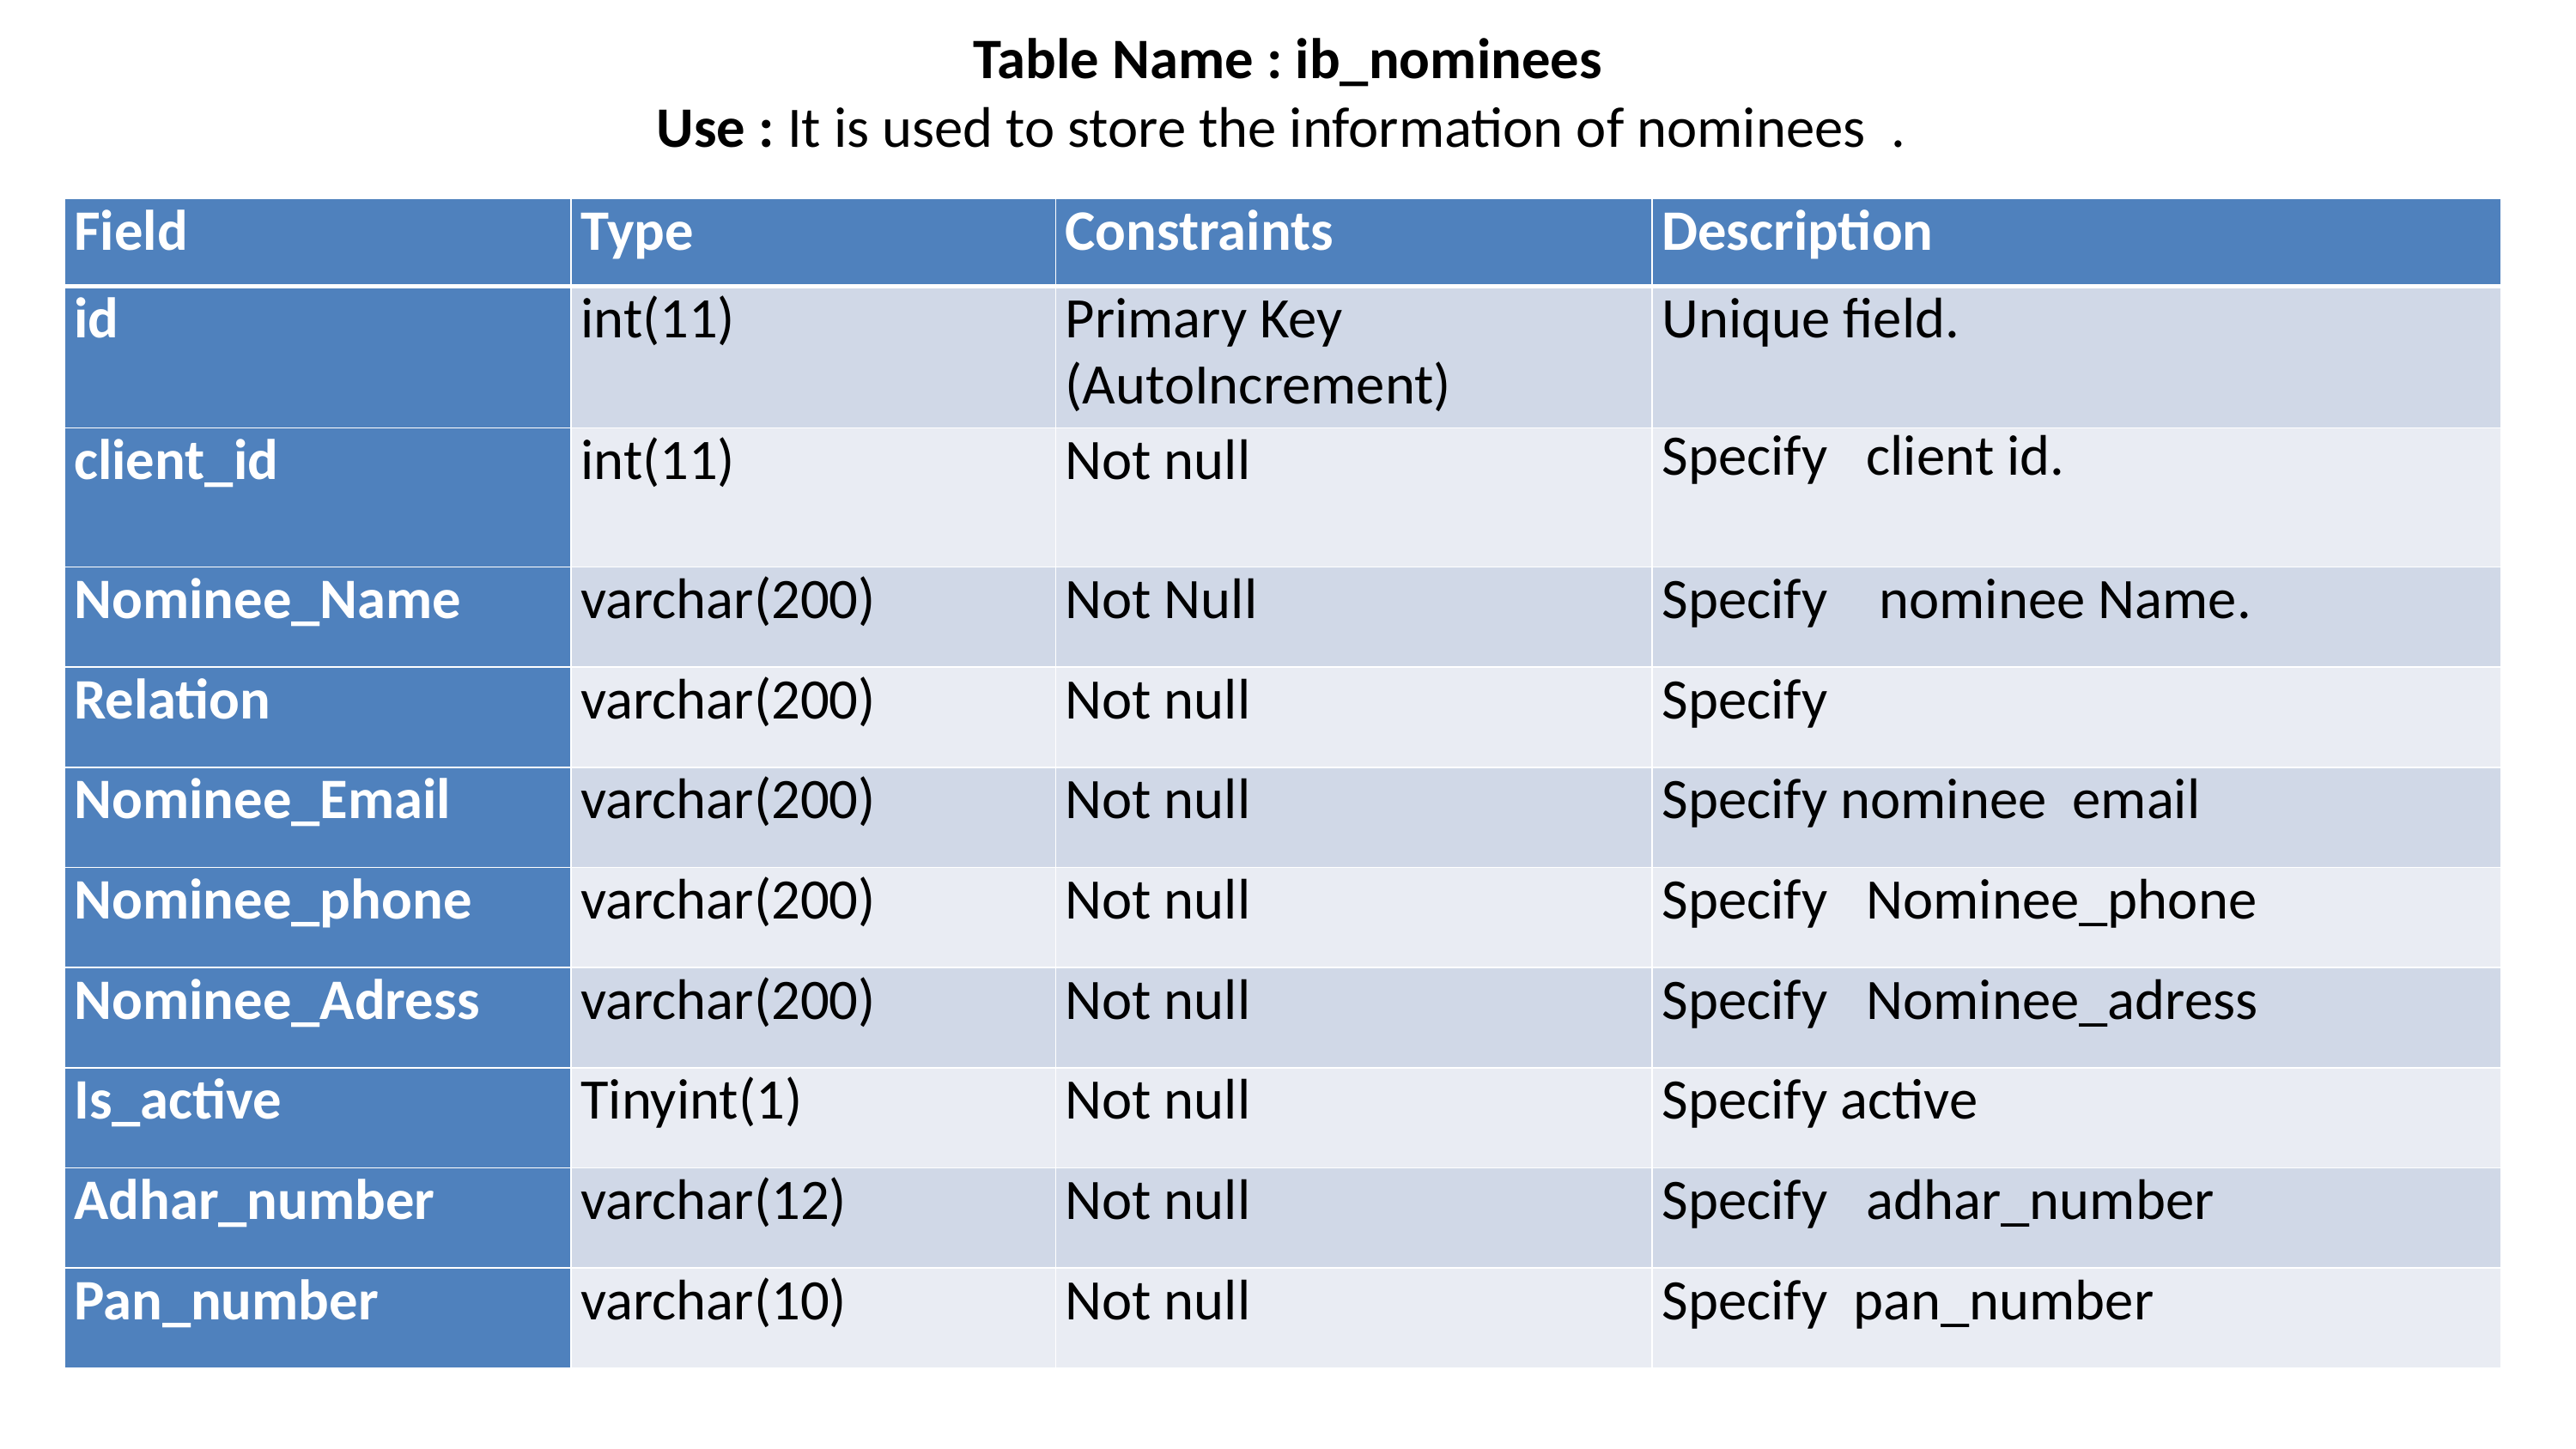

Table Name : ib_nominees
Use : It is used to store the information of nominees  .

| Field | Type | Constraints | Description |
| --- | --- | --- | --- |
| id | int(11) | Primary Key (AutoIncrement) | Unique field. |
| client\_id | int(11) | Not null | Specify client id. |
| Nominee\_Name | varchar(200) | Not Null | Specify nominee Name. |
| Relation | varchar(200) | Not null | Specify |
| Nominee\_Email | varchar(200) | Not null | Specify nominee email |
| Nominee\_phone | varchar(200) | Not null | Specify Nominee\_phone |
| Nominee\_Adress | varchar(200) | Not null | Specify Nominee\_adress |
| Is\_active | Tinyint(1) | Not null | Specify active |
| Adhar\_number | varchar(12) | Not null | Specify adhar\_number |
| Pan\_number | varchar(10) | Not null | Specify pan\_number |